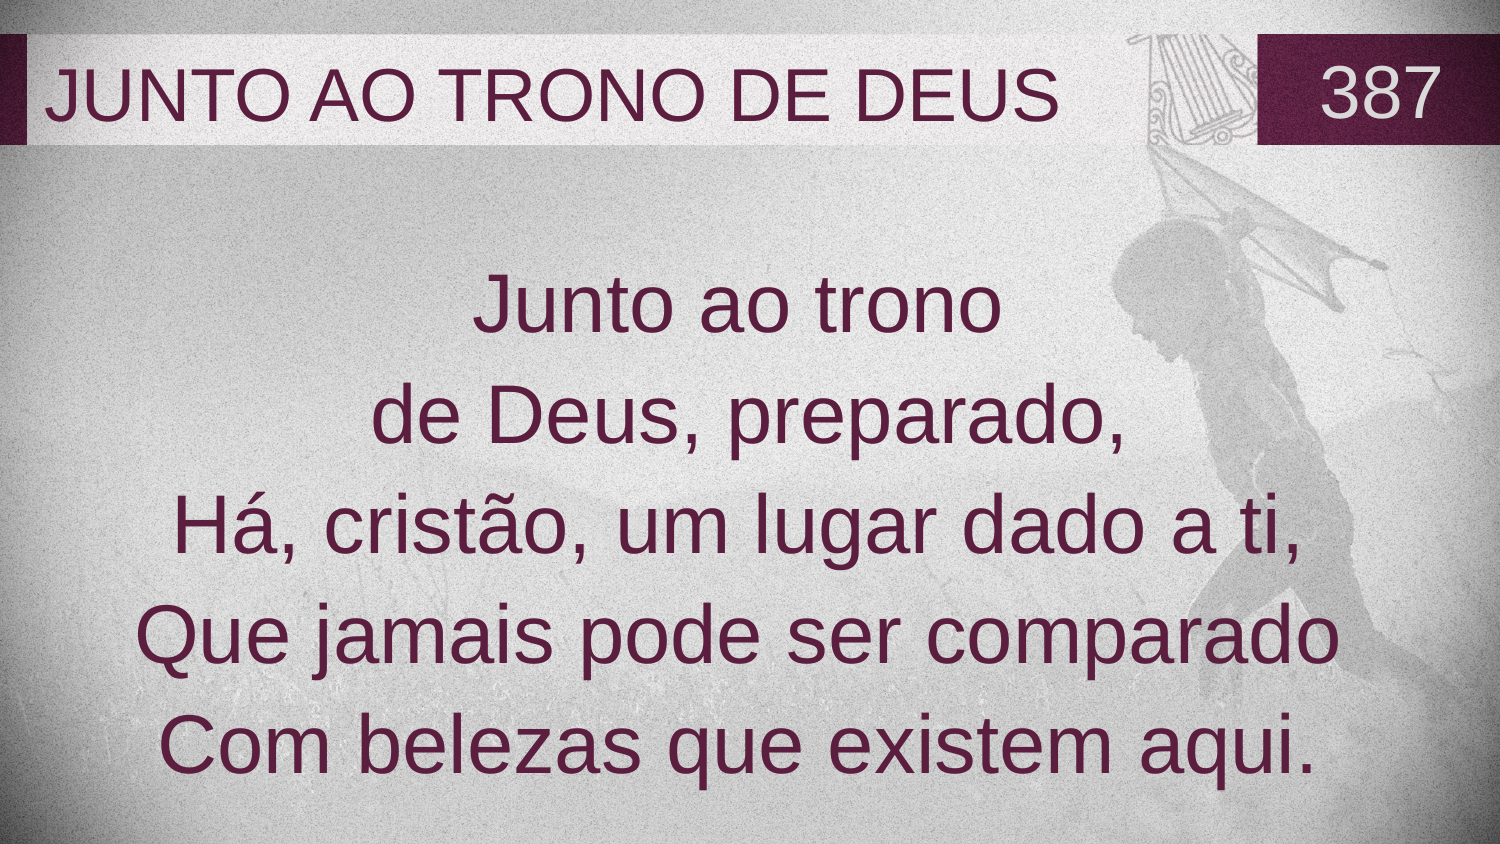

# JUNTO AO TRONO DE DEUS
387
Junto ao trono
de Deus, preparado,
Há, cristão, um lugar dado a ti,
Que jamais pode ser comparado
Com belezas que existem aqui.